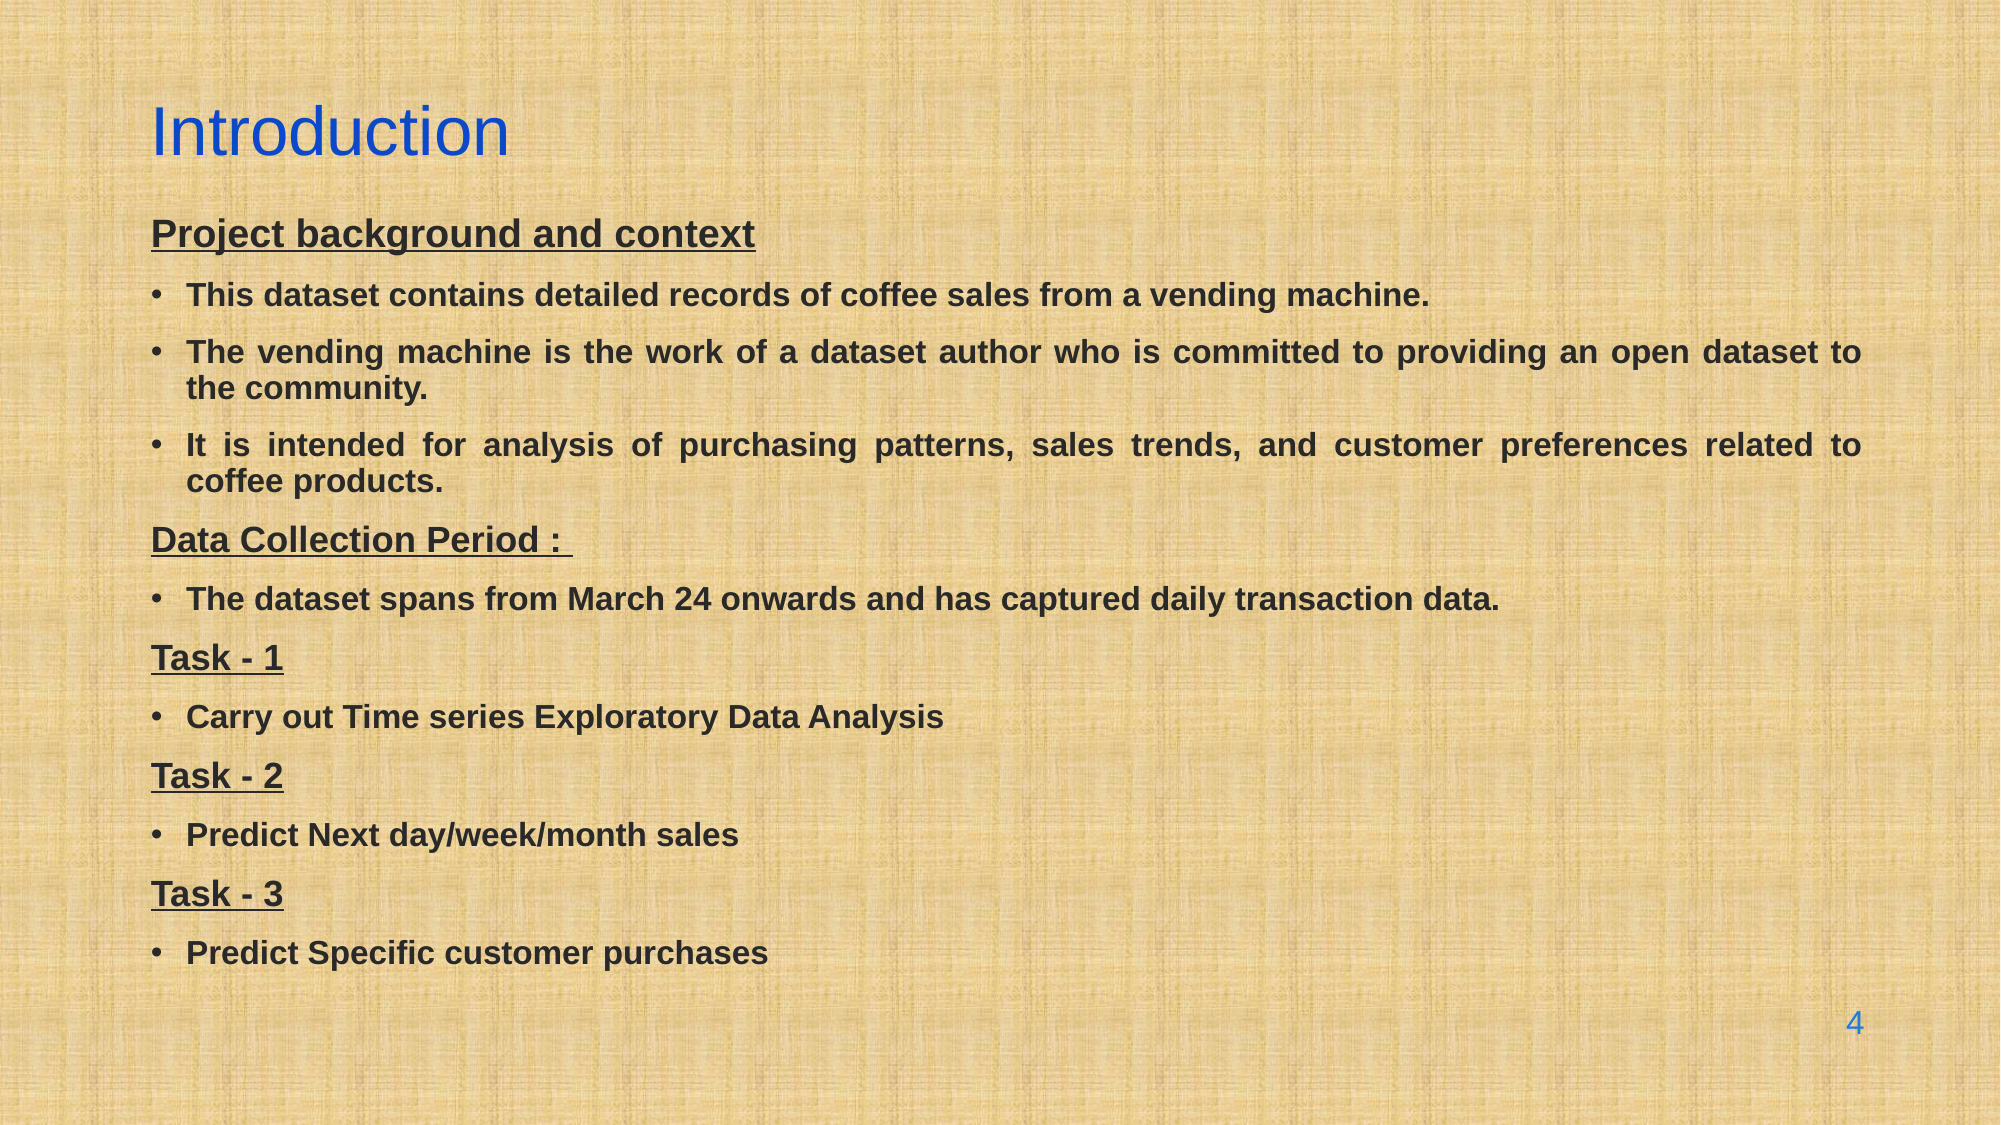

Introduction
Project background and context
This dataset contains detailed records of coffee sales from a vending machine.
The vending machine is the work of a dataset author who is committed to providing an open dataset to the community.
It is intended for analysis of purchasing patterns, sales trends, and customer preferences related to coffee products.
Data Collection Period :
The dataset spans from March 24 onwards and has captured daily transaction data.
Task - 1
Carry out Time series Exploratory Data Analysis
Task - 2
Predict Next day/week/month sales
Task - 3
Predict Specific customer purchases
4